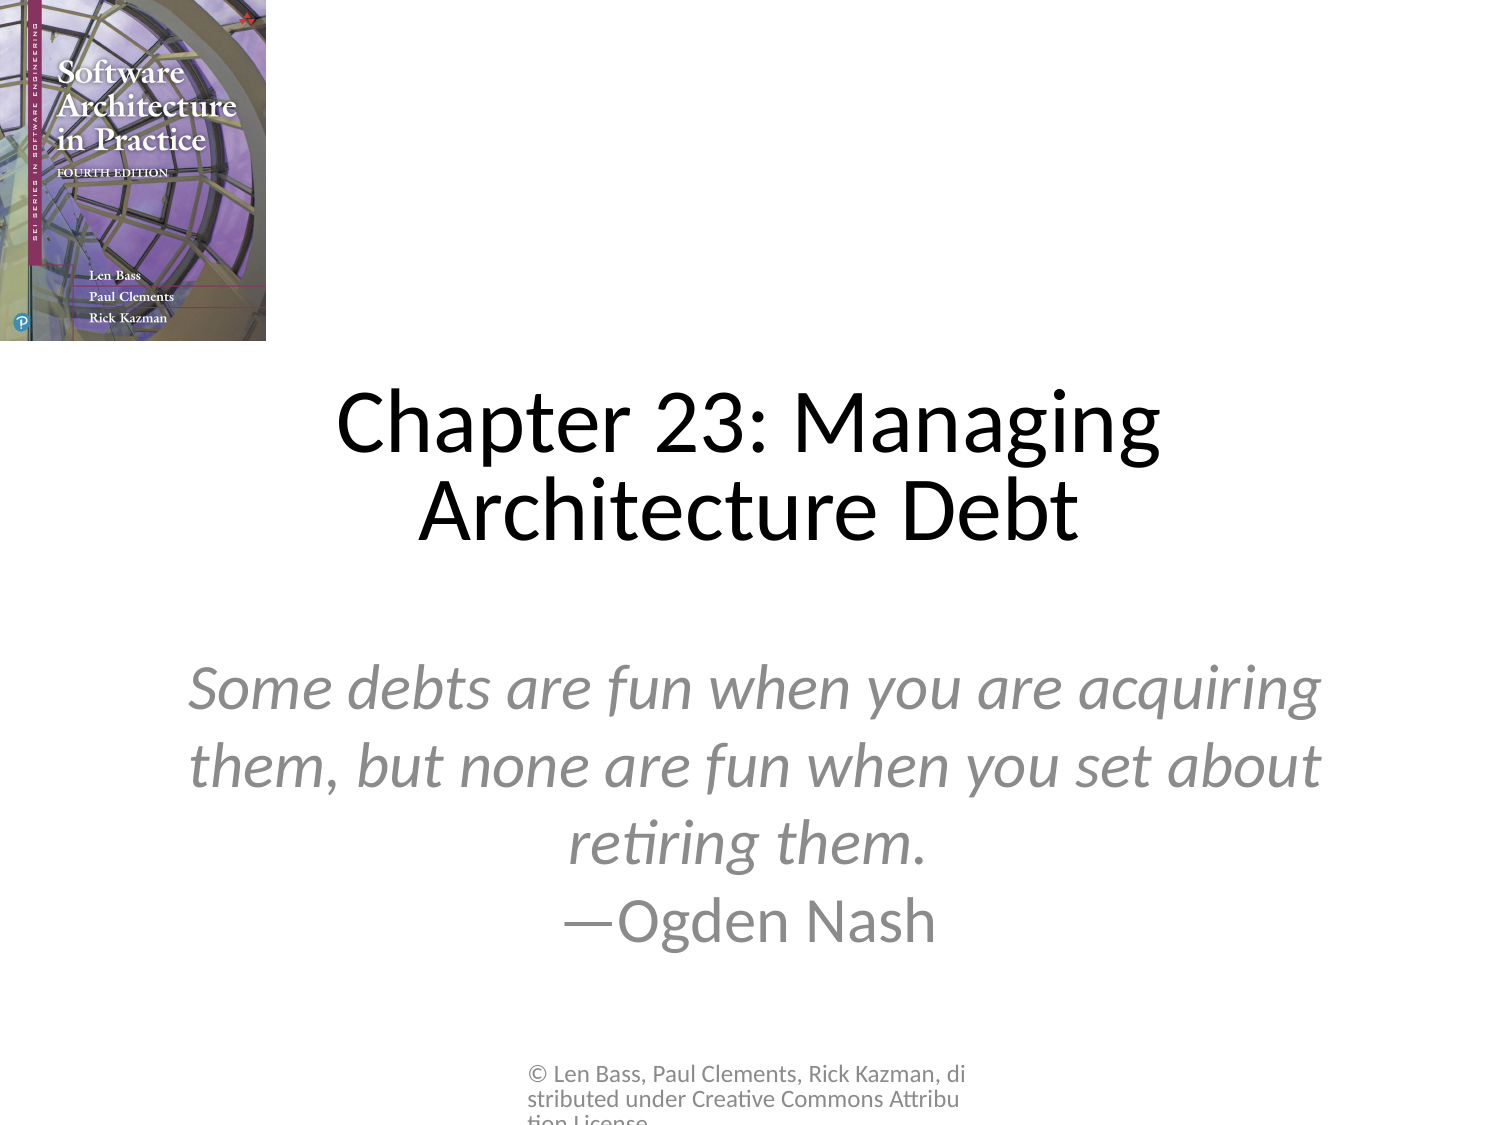

# Chapter 23: Managing Architecture Debt
Some debts are fun when you are acquiring them, but none are fun when you set about retiring them.
—Ogden Nash
© Len Bass, Paul Clements, Rick Kazman, distributed under Creative Commons Attribution License